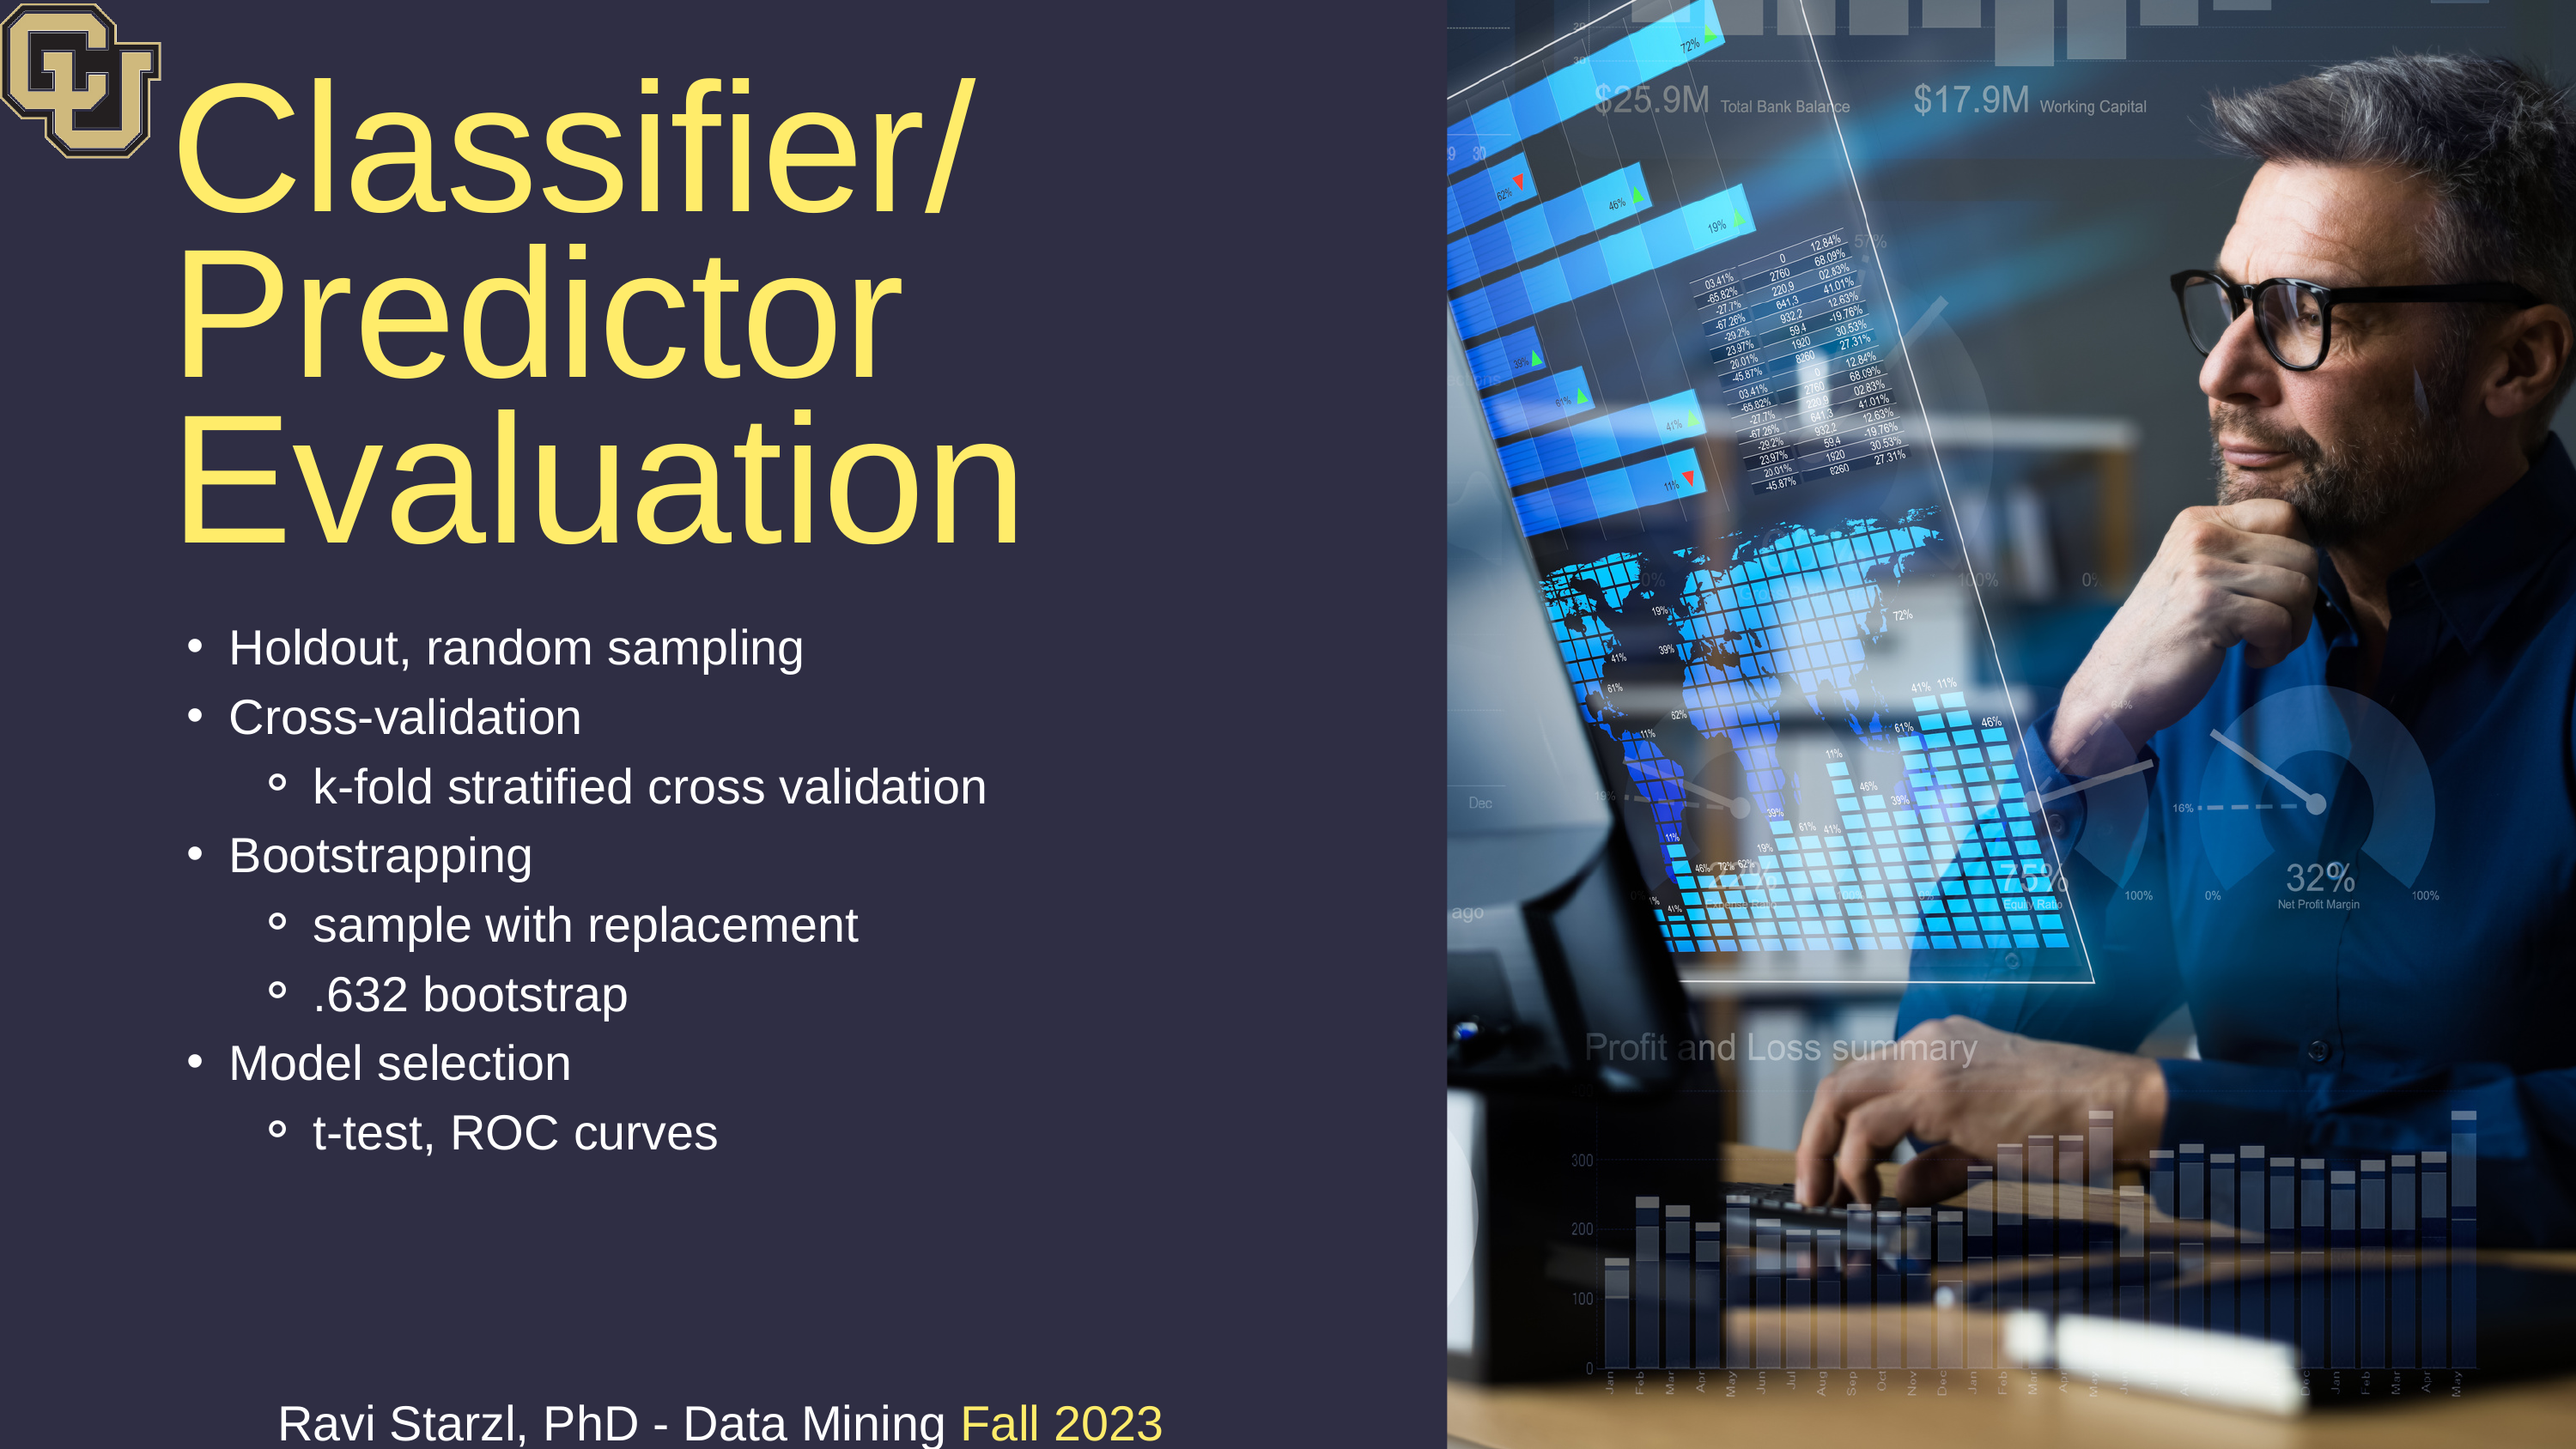

Classifier/ Predictor Evaluation
Holdout, random sampling
Cross-validation
k-fold stratified cross validation
Bootstrapping
sample with replacement
.632 bootstrap
Model selection
t-test, ROC curves
Ravi Starzl, PhD - Data Mining Fall 2023